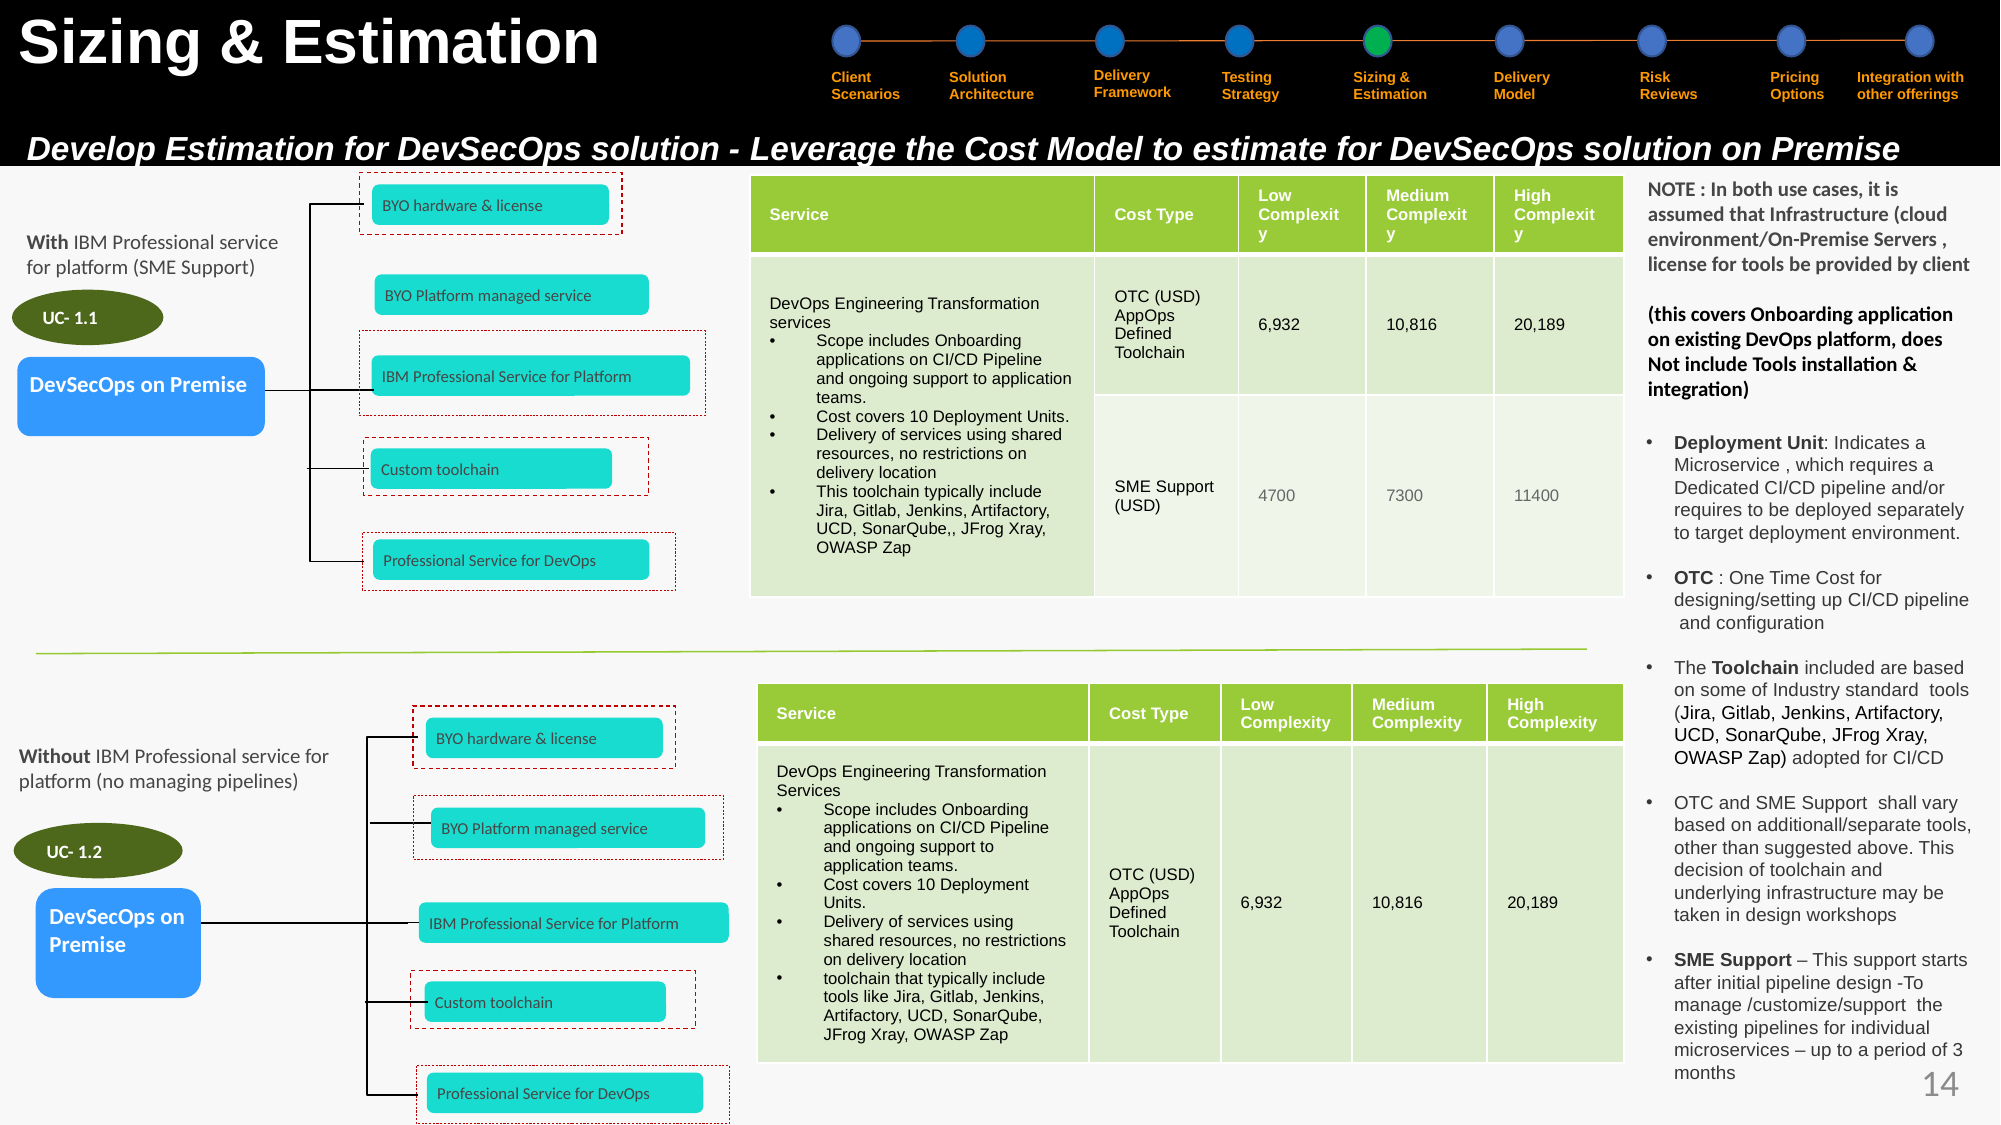

# Sizing & Estimation

Delivery Framework
Client Scenarios
Solution Architecture
Testing Strategy
Sizing & Estimation
Delivery Model
Risk Reviews
Pricing Options
Integration with other offerings
Develop Estimation for DevSecOps solution - Leverage the Cost Model to estimate for DevSecOps solution on Premise

NOTE : In both use cases, it is assumed that Infrastructure (cloud environment/On-Premise Servers , license for tools be provided by client

(this covers Onboarding application on existing DevOps platform, does Not include Tools installation & integration)

BYO hardware & license
| Service | Cost Type | Low Complexity | Medium Complexity | High Complexity |
| --- | --- | --- | --- | --- |
| DevOps Engineering Transformation services Scope includes Onboarding applications on CI/CD Pipeline and ongoing support to application teams. Cost covers 10 Deployment Units. Delivery of services using shared resources, no restrictions on delivery location This toolchain typically include Jira, Gitlab, Jenkins, Artifactory, UCD, SonarQube,, JFrog Xray, OWASP Zap | OTC (USD) AppOps Defined Toolchain | 6,932 | 10,816 | 20,189 |
|  | SME Support (USD) | 4700 | 7300 | 11400 |

With IBM Professional service for platform (SME Support)
BYO Platform managed service
UC- 1.1

IBM Professional Service for Platform
DevSecOps on Premise

Deployment Unit: Indicates a Microservice , which requires a Dedicated CI/CD pipeline and/or requires to be deployed separately to target deployment environment.

OTC : One Time Cost for designing/setting up CI/CD pipeline  and configuration

The Toolchain included are based on some of Industry standard  tools (Jira, Gitlab, Jenkins, Artifactory, UCD, SonarQube, JFrog Xray, OWASP Zap) adopted for CI/CD

OTC and SME Support  shall vary based on additionall/separate tools, other than suggested above. This decision of toolchain and underlying infrastructure may be taken in design workshops

SME Support – This support starts after initial pipeline design -To manage /customize/support  the existing pipelines for individual microservices – up to a period of 3 months

Custom toolchain

Professional Service for DevOps
| Service | Cost Type | Low Complexity | Medium Complexity | High Complexity |
| --- | --- | --- | --- | --- |
| DevOps Engineering Transformation Services Scope includes Onboarding applications on CI/CD Pipeline and ongoing support to application teams. Cost covers 10 Deployment Units. Delivery of services using shared resources, no restrictions on delivery location toolchain that typically include tools like Jira, Gitlab, Jenkins, Artifactory, UCD, SonarQube, JFrog Xray, OWASP Zap | OTC (USD) AppOps Defined Toolchain | 6,932 | 10,816 | 20,189 |

BYO hardware & license
Without IBM Professional service for platform (no managing pipelines)

BYO Platform managed service
UC- 1.2
DevSecOps on Premise

IBM Professional Service for Platform

Custom toolchain
14

Professional Service for DevOps